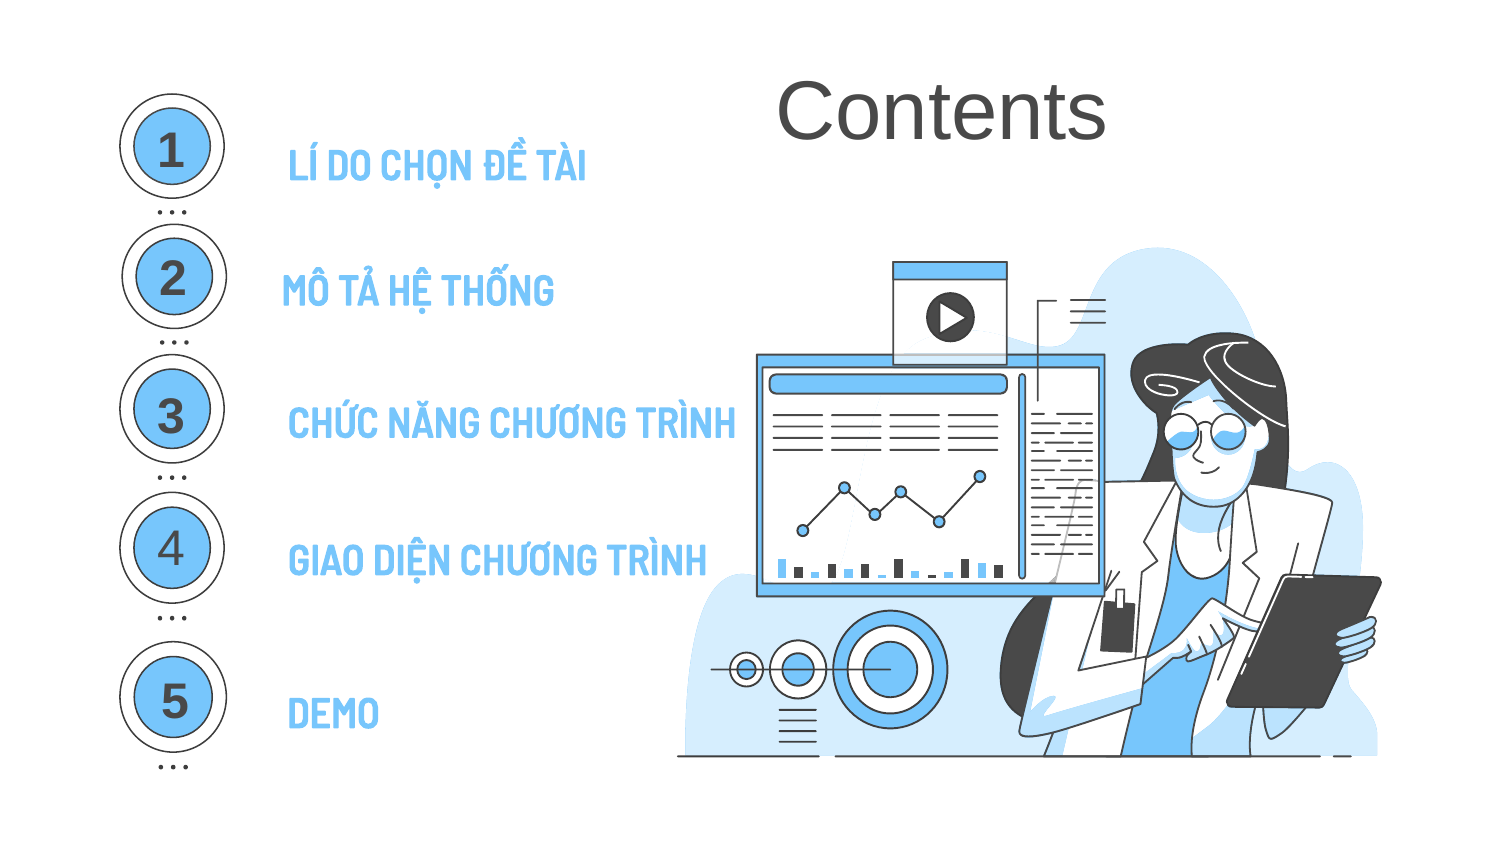

# Contents

LÍ DO CHỌN ĐỀ TÀI

1

2
MÔ TẢ HỆ THỐNG

3
CHỨC NĂNG CHƯƠNG TRÌNH

4
GIAO DIỆN CHƯƠNG TRÌNH

5
DEMO